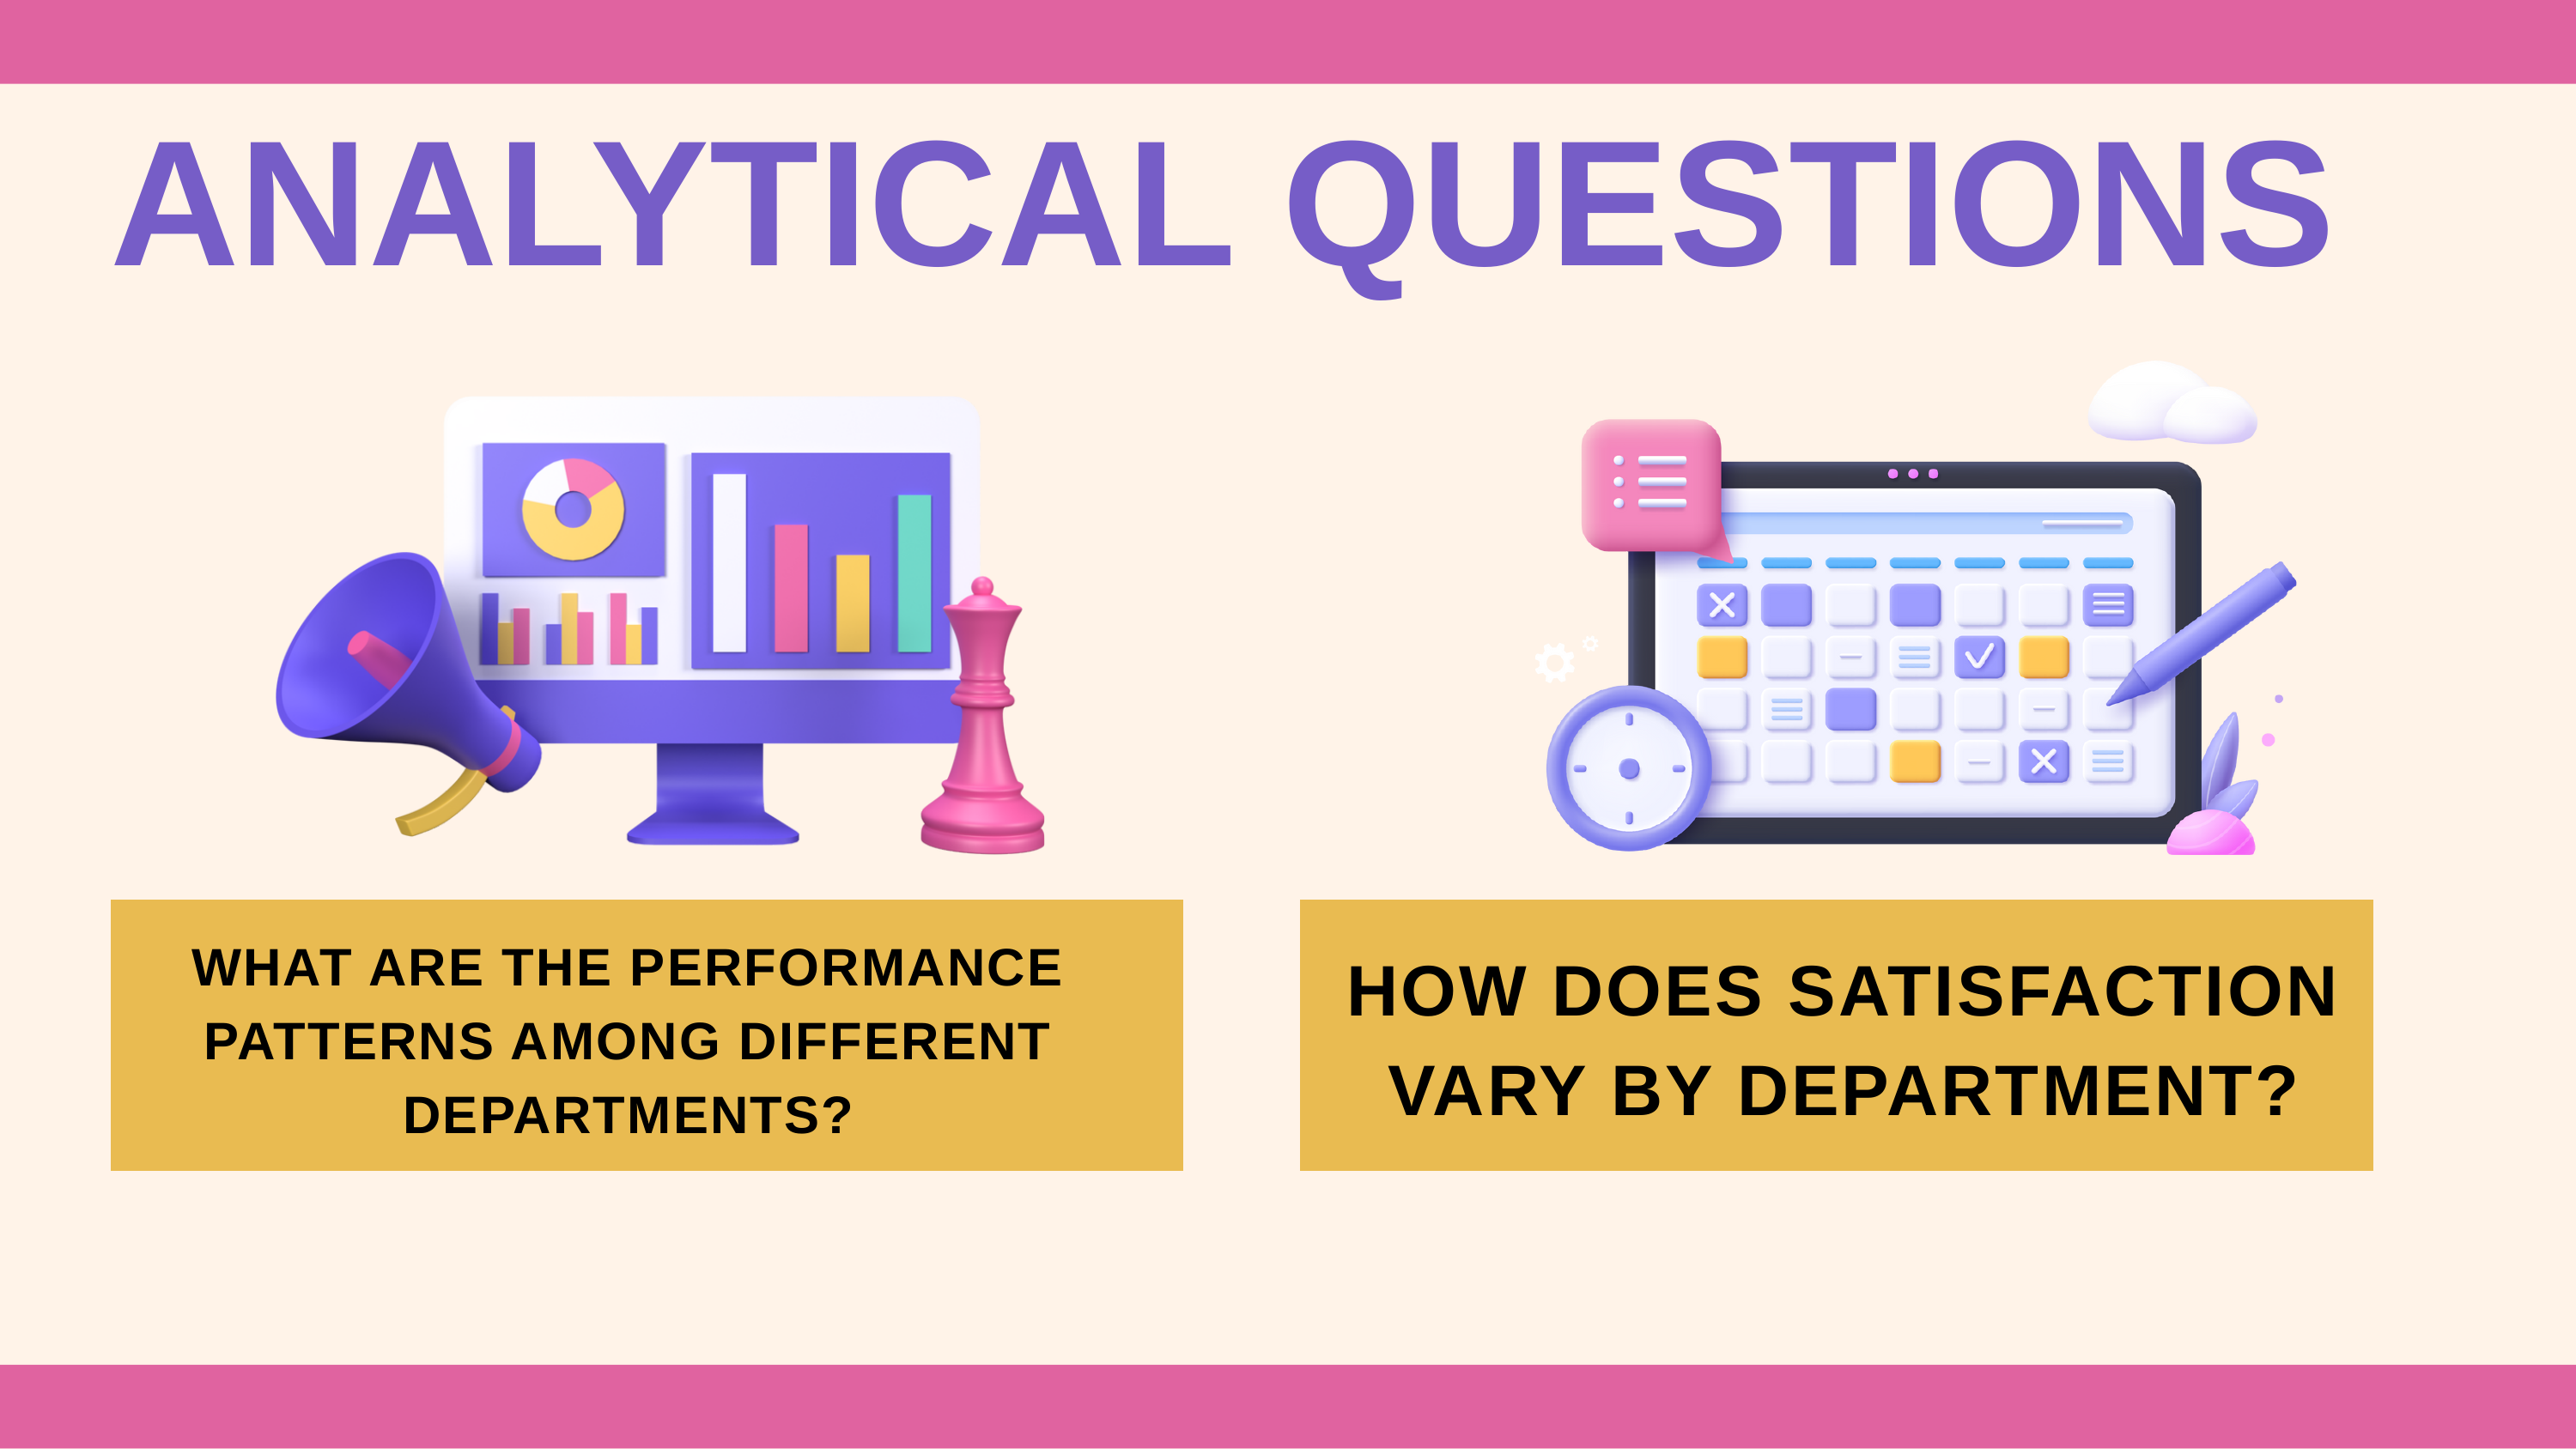

ANALYTICAL QUESTIONS

WHAT ARE THE PERFORMANCE PATTERNS AMONG DIFFERENT DEPARTMENTS?
HOW DOES SATISFACTION VARY BY DEPARTMENT?